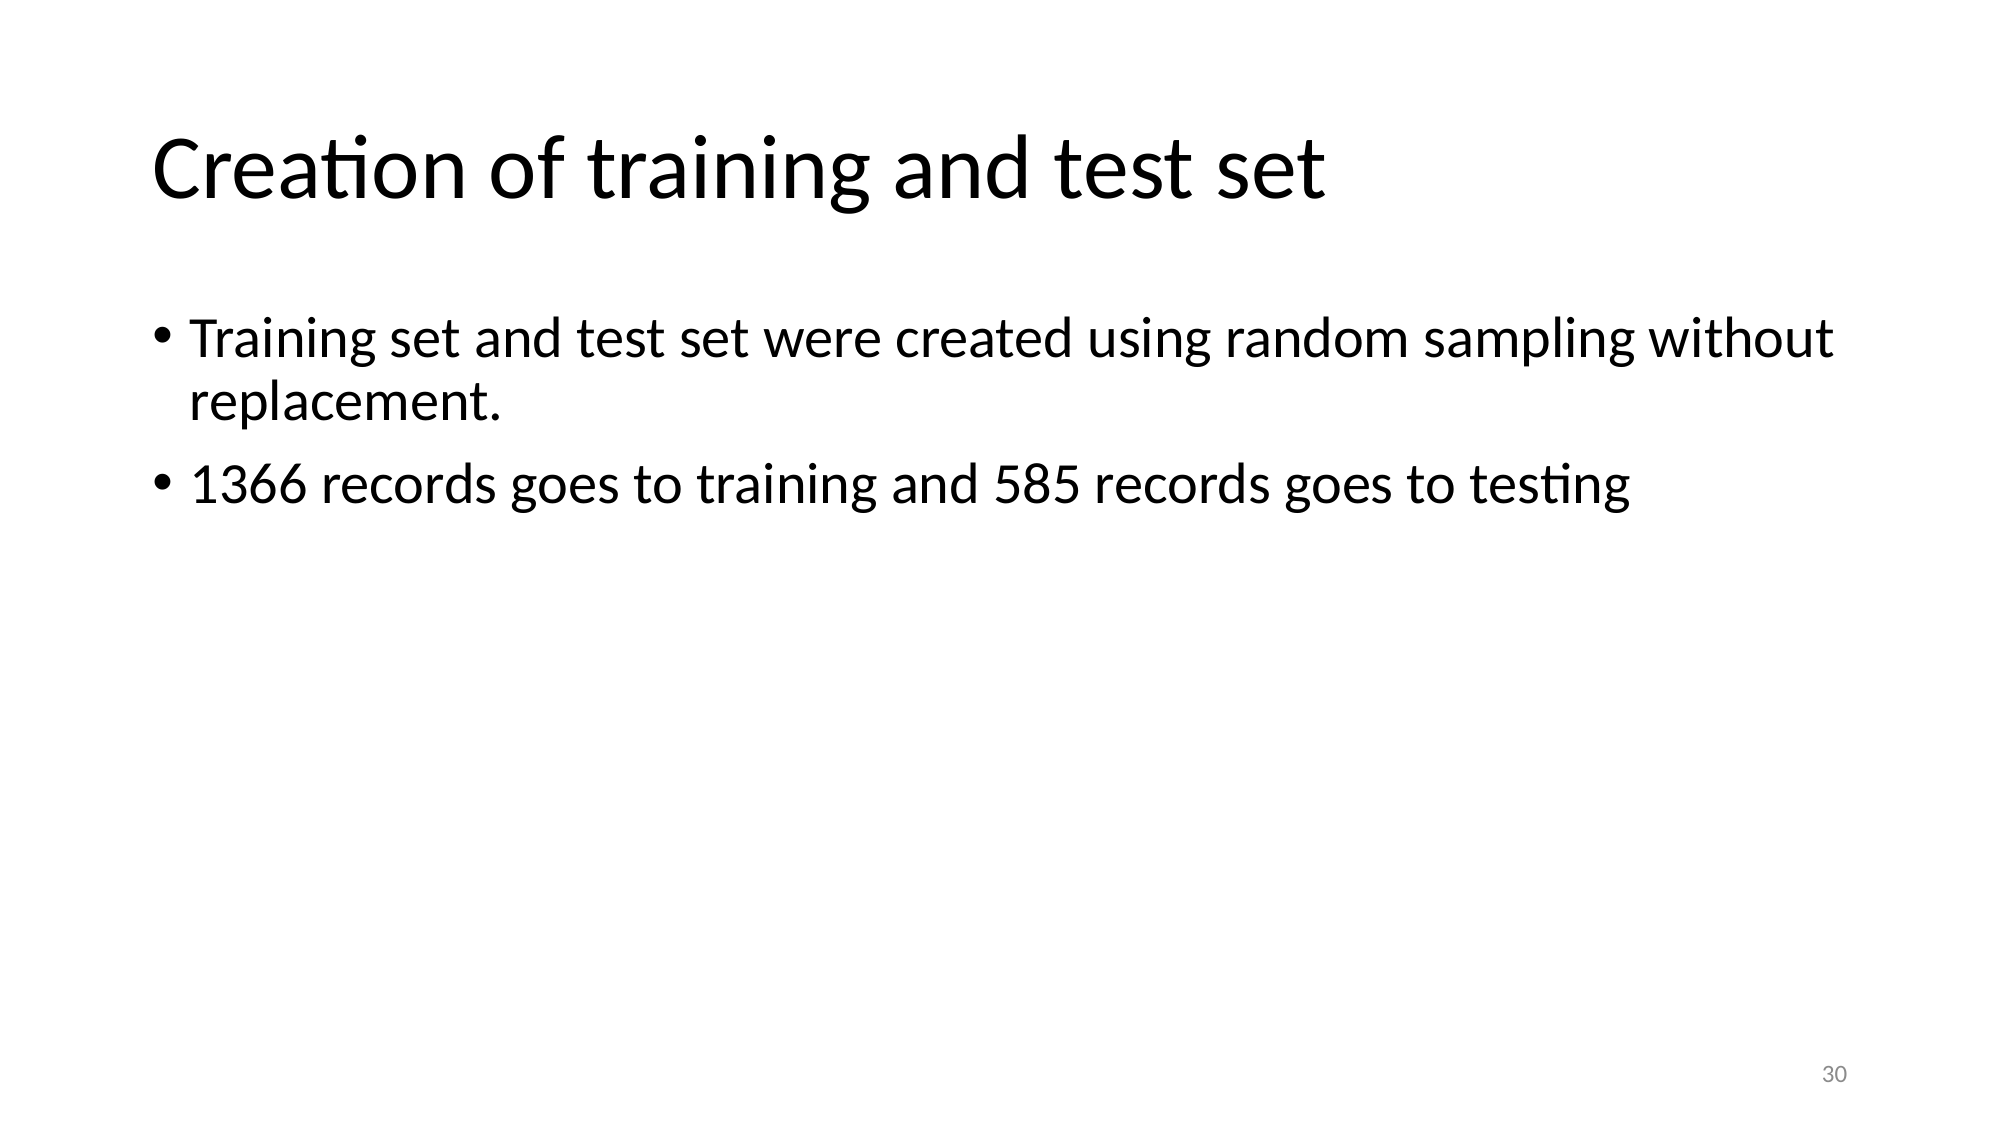

# Creation of training and test set
Training set and test set were created using random sampling without replacement.
1366 records goes to training and 585 records goes to testing

30